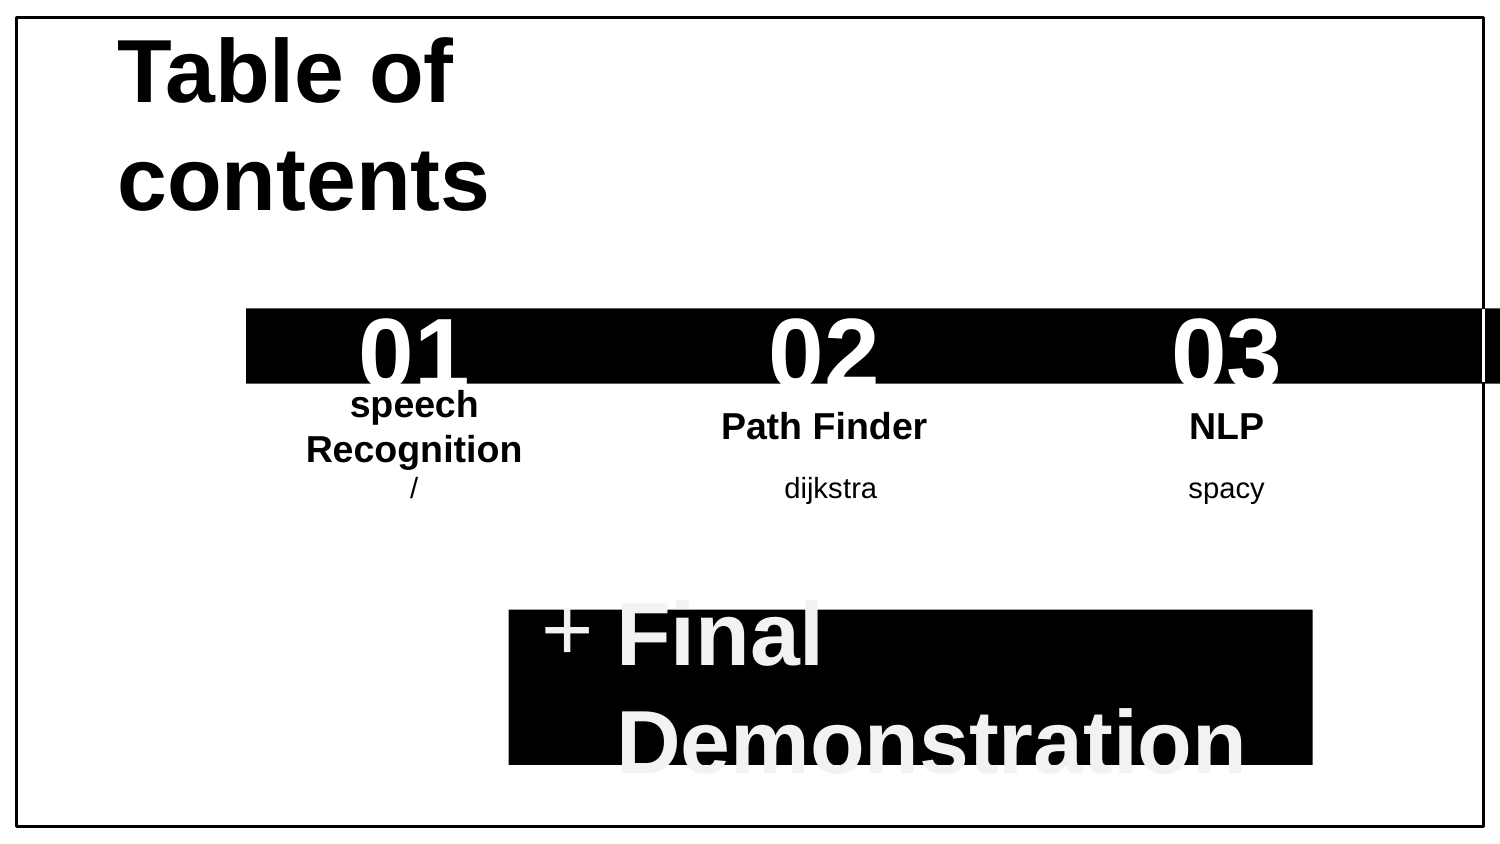

# Table of contents

01
02
03
NLP
Path Finder
speech Recognition
dijkstra
/
spacy

Final Demonstration